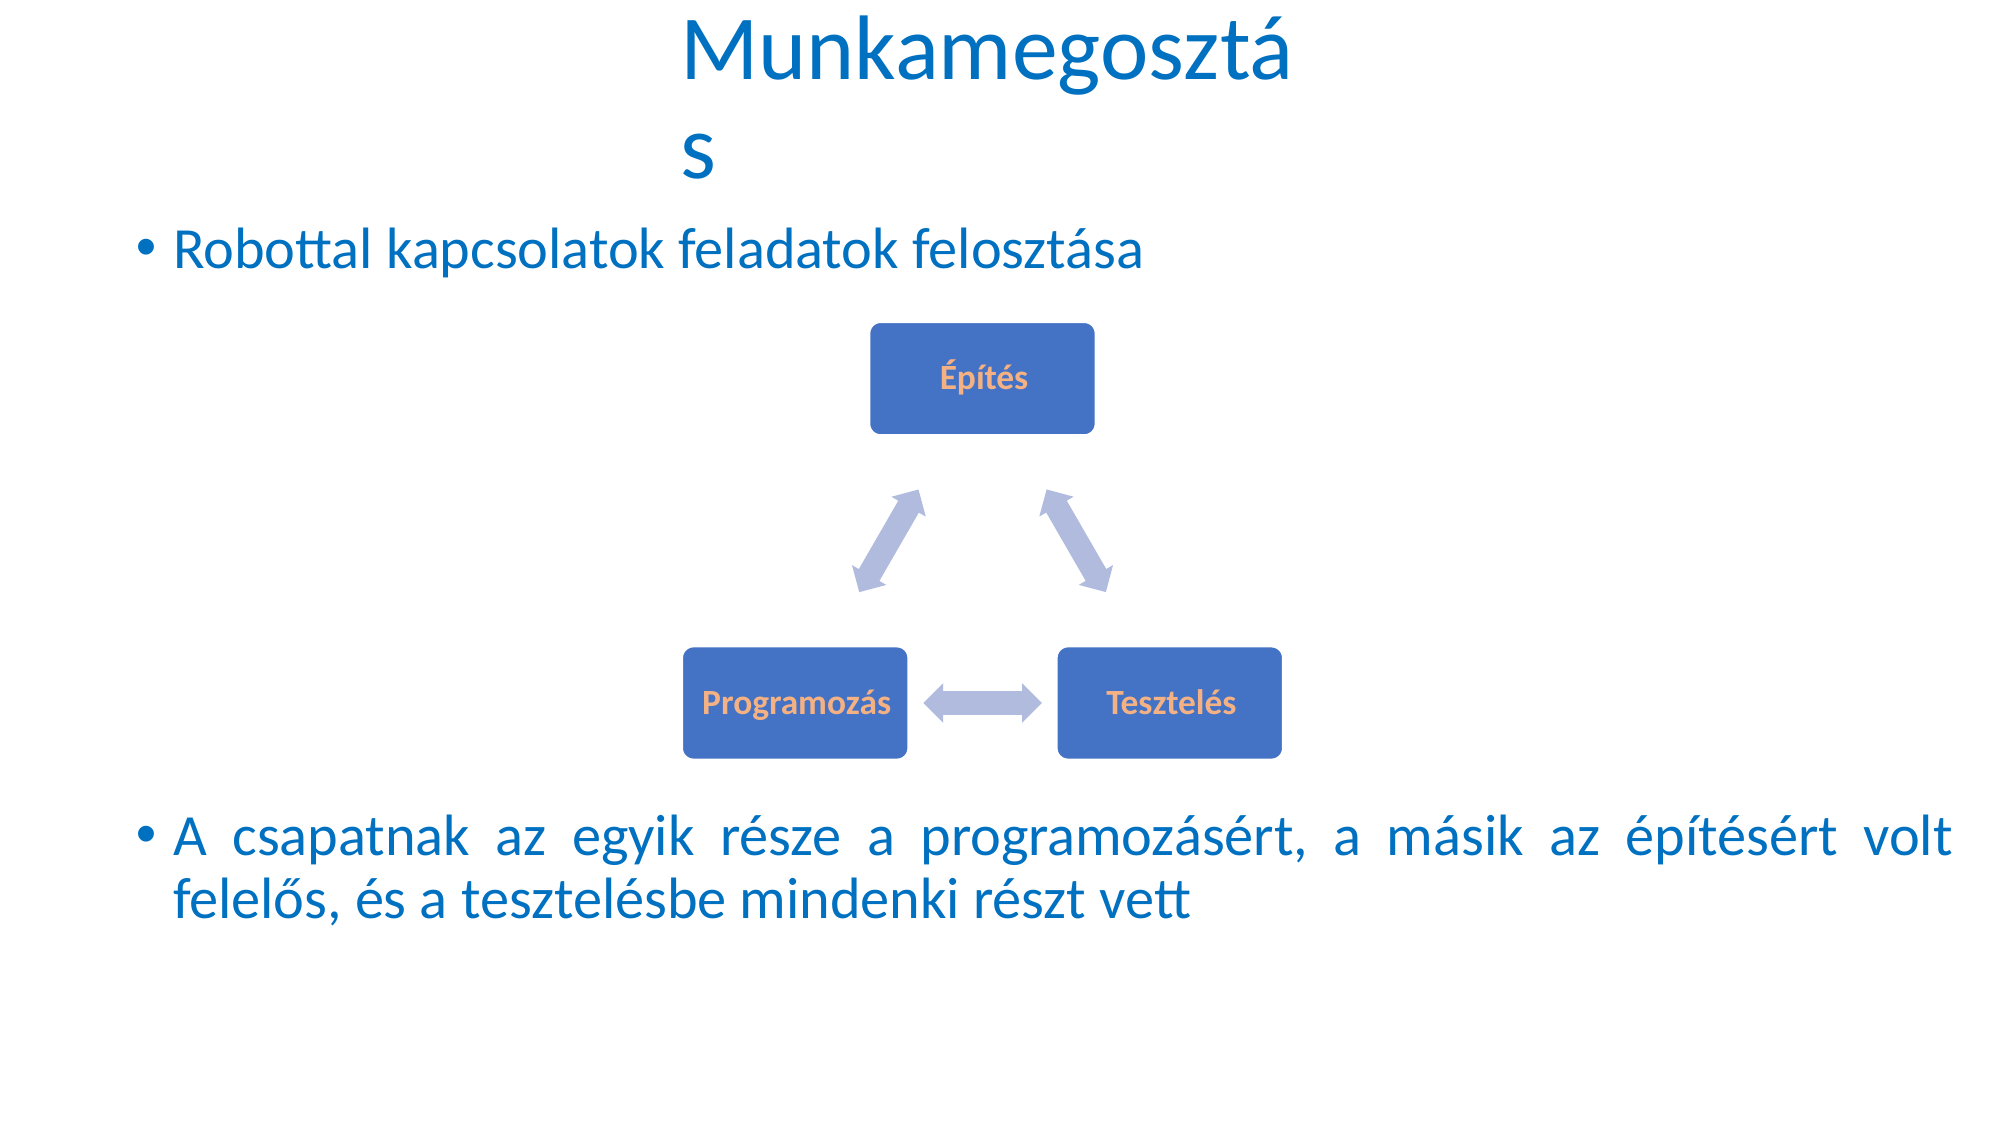

# Munkamegosztás
Robottal kapcsolatok feladatok felosztása

A csapatnak az egyik része a programozásért, a másik az építésért volt felelős, és a tesztelésbe mindenki részt vett

Építés

Tesztelés

Programozás